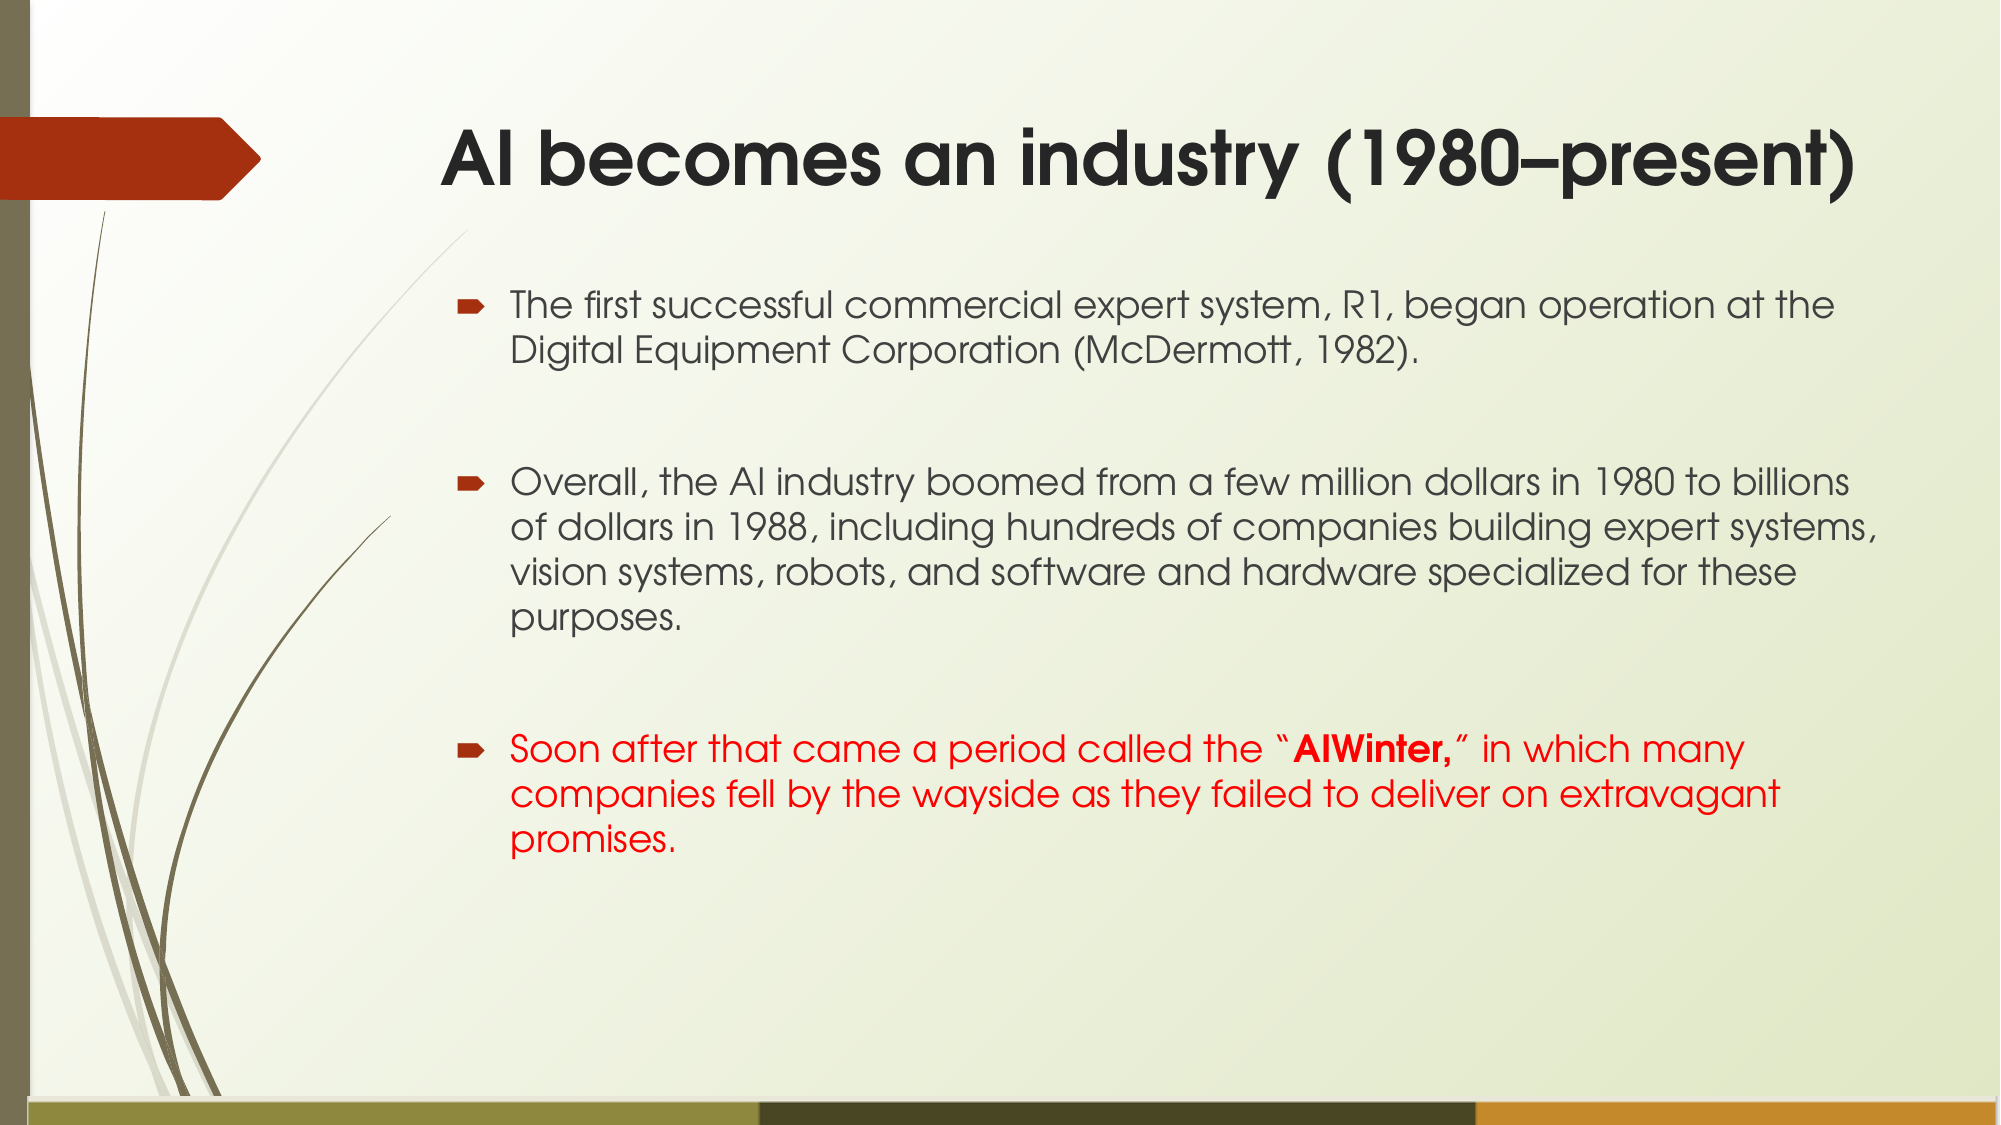

AI becomes an industry (1980–present)
The first successful commercial expert system, R1, began operation at the Digital Equipment Corporation (McDermott, 1982).

Overall, the AI industry boomed from a few million dollars in 1980 to billions of dollars in 1988, including hundreds of companies building expert systems, vision systems, robots, and software and hardware specialized for these purposes.

Soon after that came a period called the “AIWinter,” in which many companies fell by the wayside as they failed to deliver on extravagant promises.